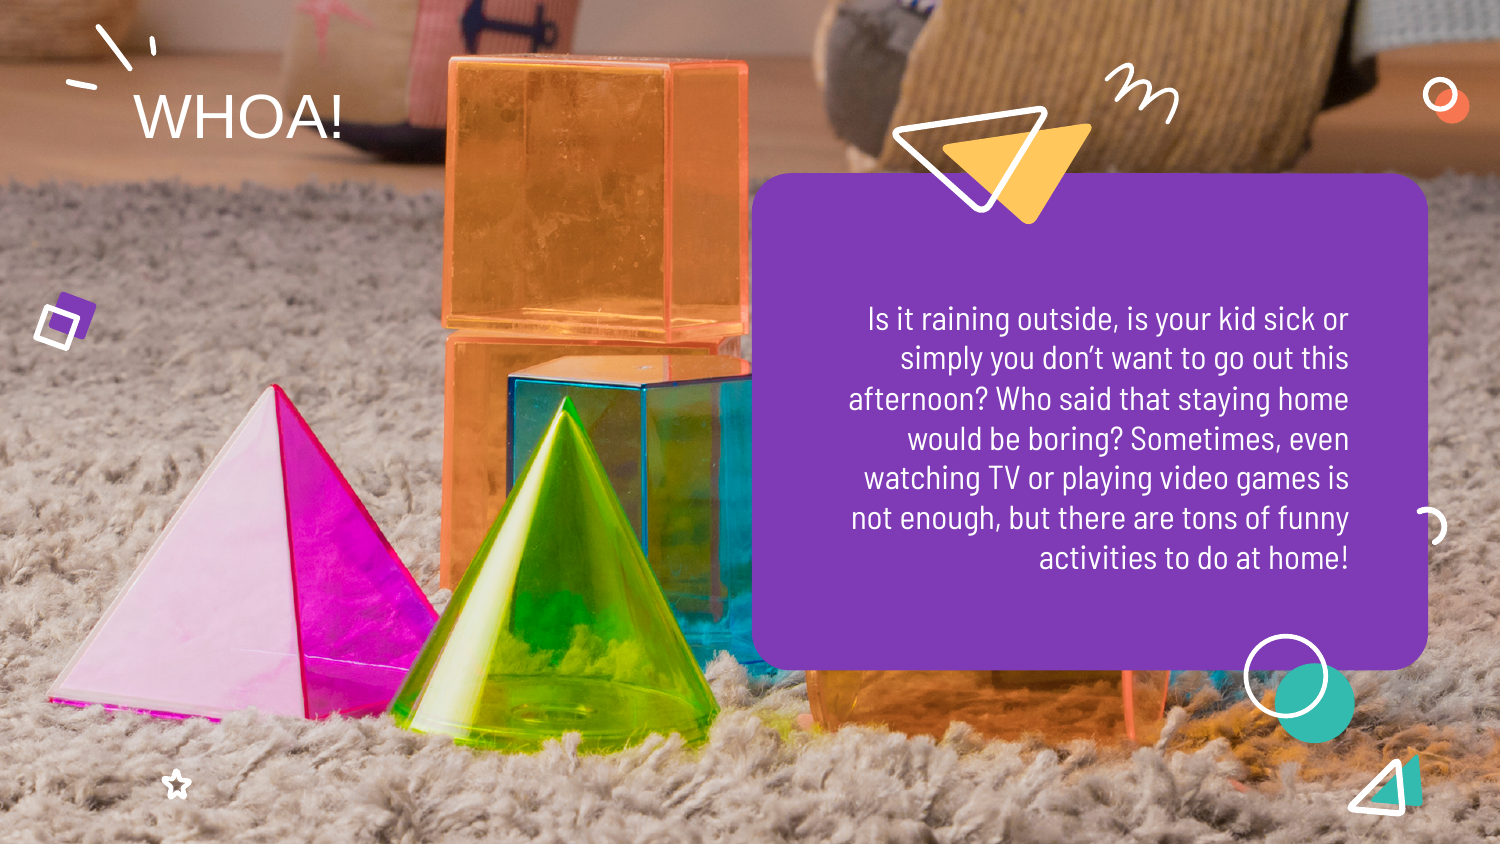

# WHOA!
Is it raining outside, is your kid sick or simply you don’t want to go out this afternoon? Who said that staying home would be boring? Sometimes, even watching TV or playing video games is not enough, but there are tons of funny activities to do at home!